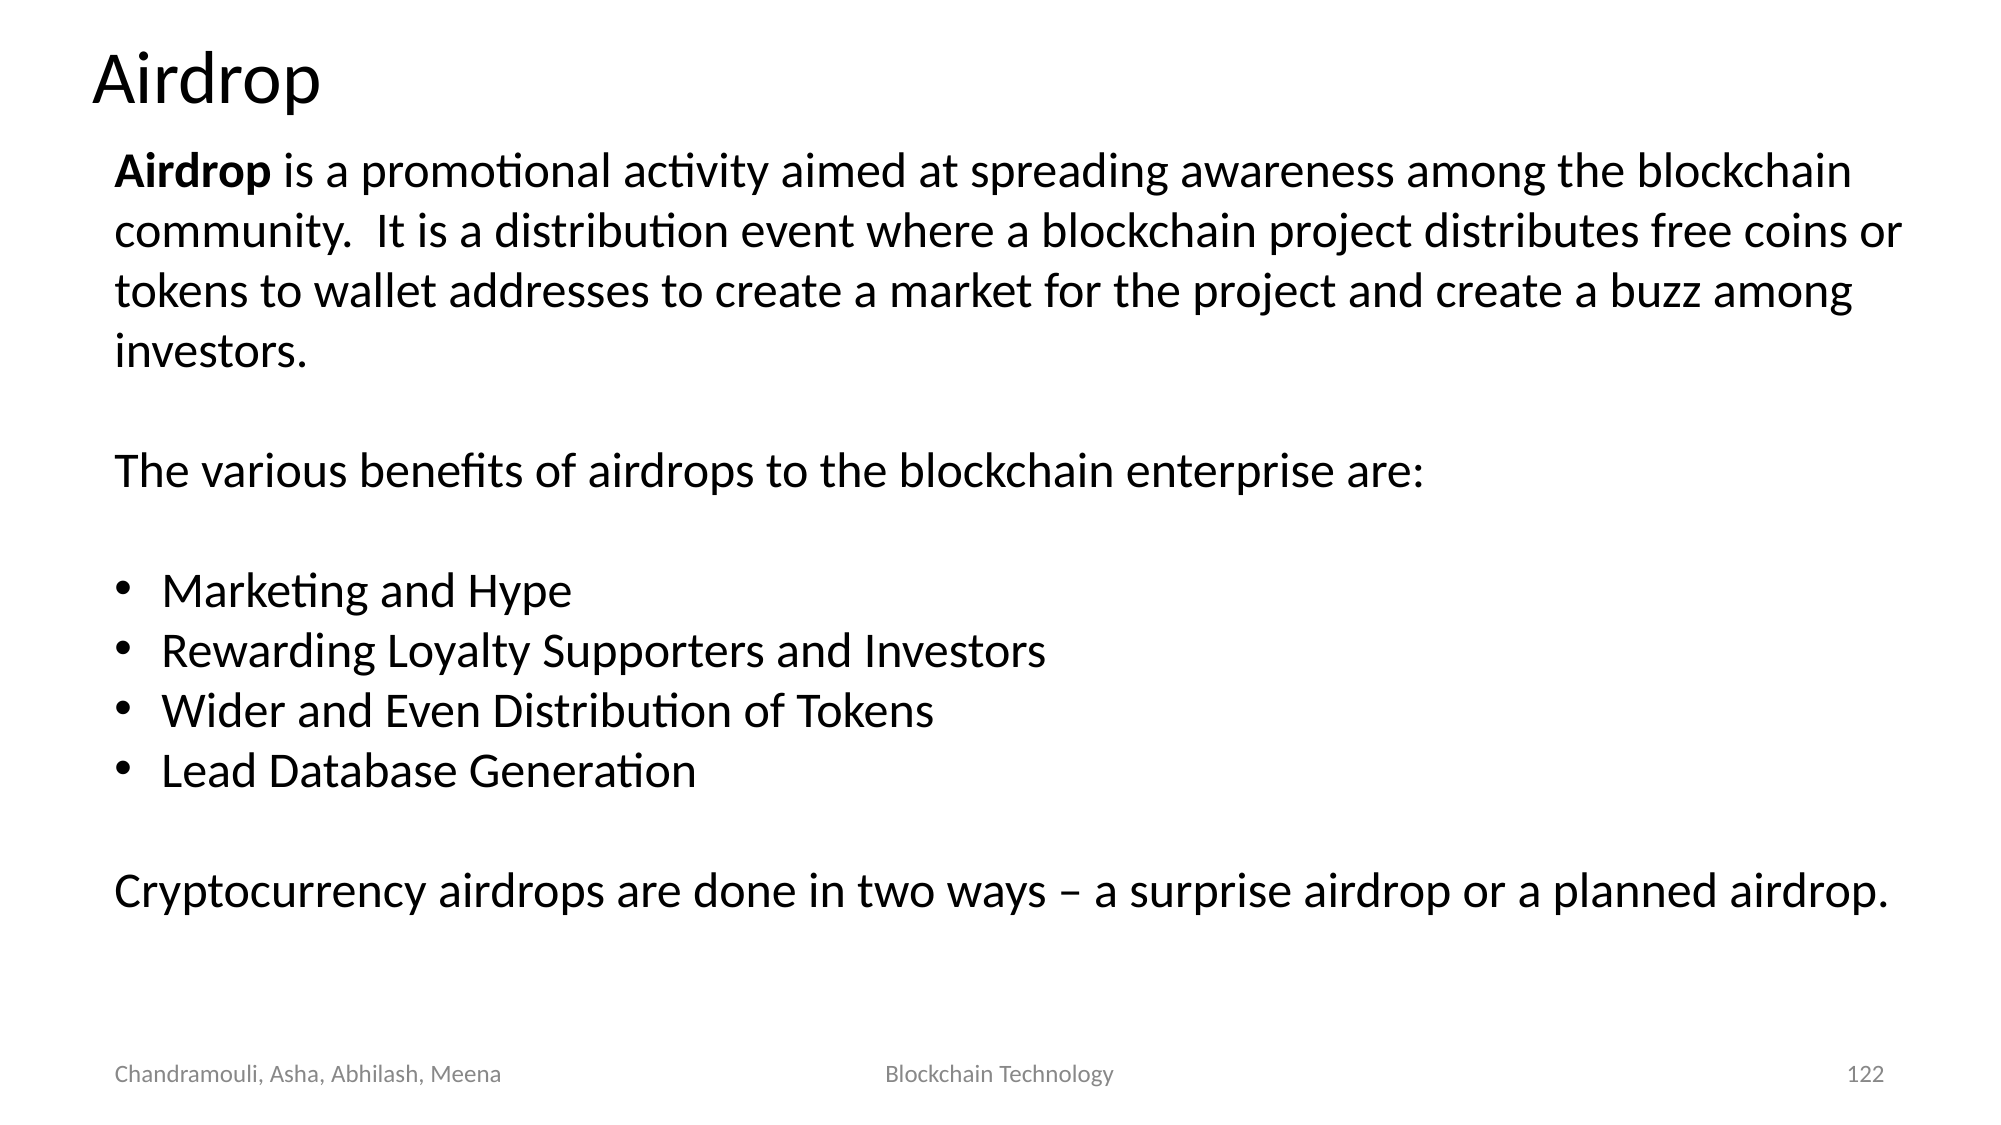

Airdrop
Airdrop is a promotional activity aimed at spreading awareness among the blockchain community.  It is a distribution event where a blockchain project distributes free coins or tokens to wallet addresses to create a market for the project and create a buzz among investors.

The various benefits of airdrops to the blockchain enterprise are:

Marketing and Hype
Rewarding Loyalty Supporters and Investors
Wider and Even Distribution of Tokens
Lead Database Generation

Cryptocurrency airdrops are done in two ways – a surprise airdrop or a planned airdrop.
Chandramouli, Asha, Abhilash, Meena
Blockchain Technology
122